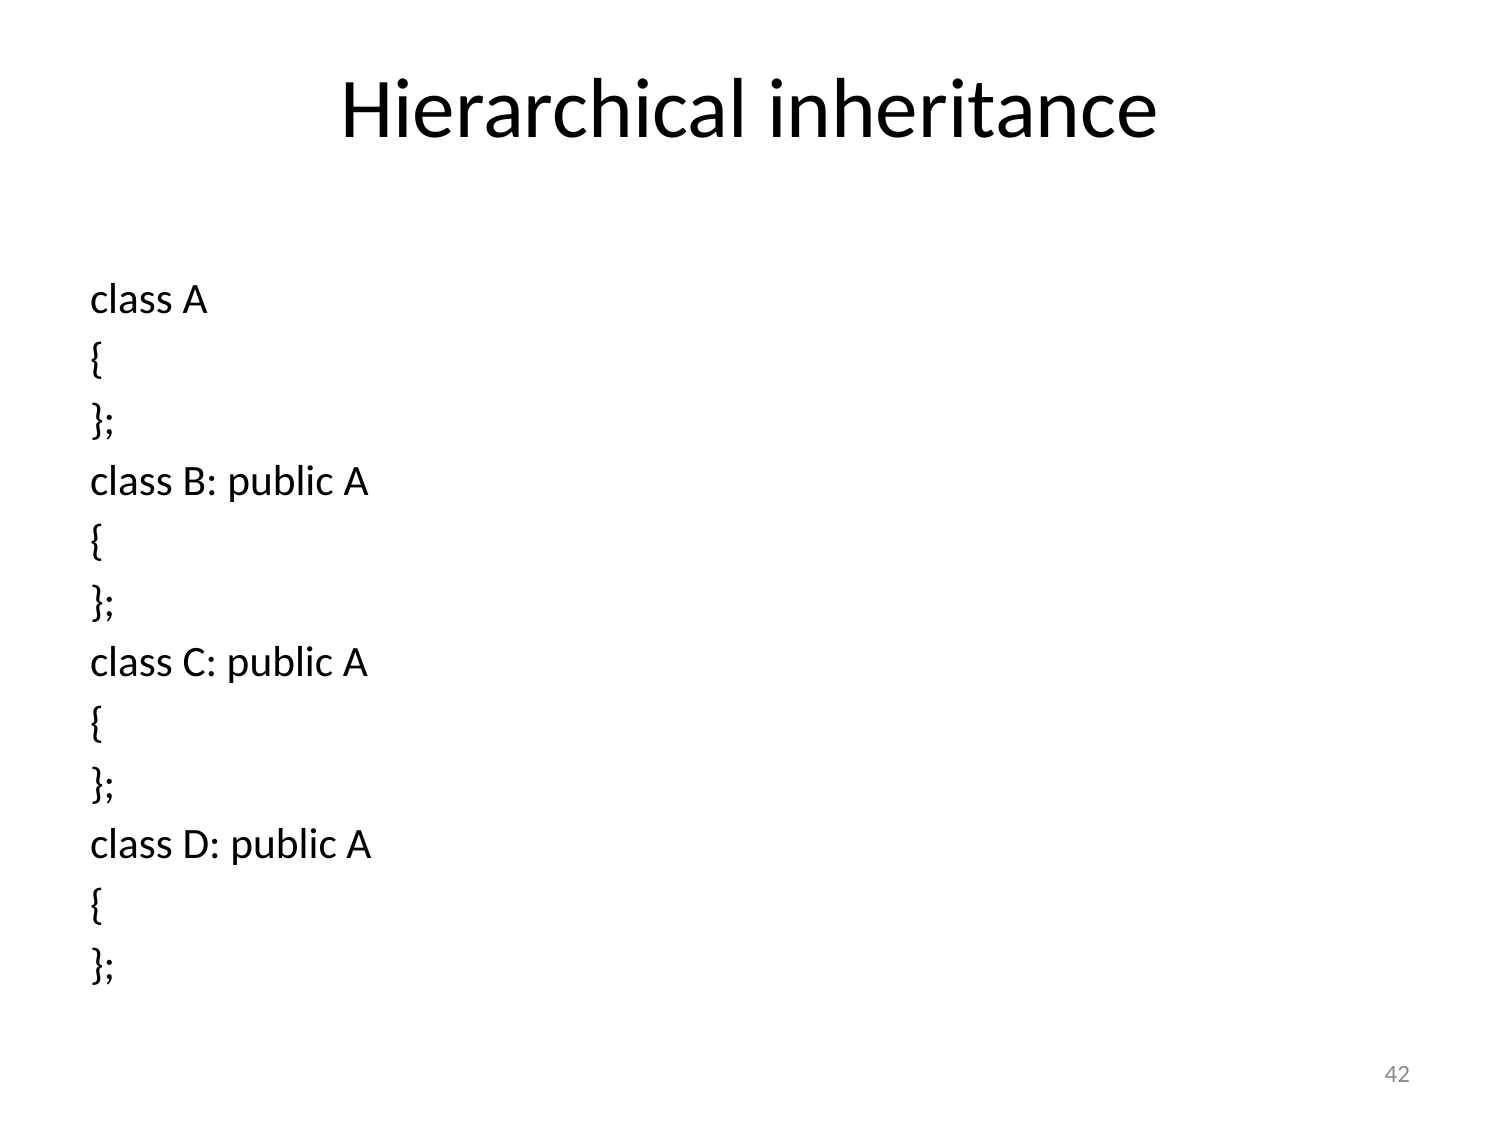

# Hierarchical inheritance
class A
{
};
class B: public A
{
};
class C: public A
{
};
class D: public A
{
};

42